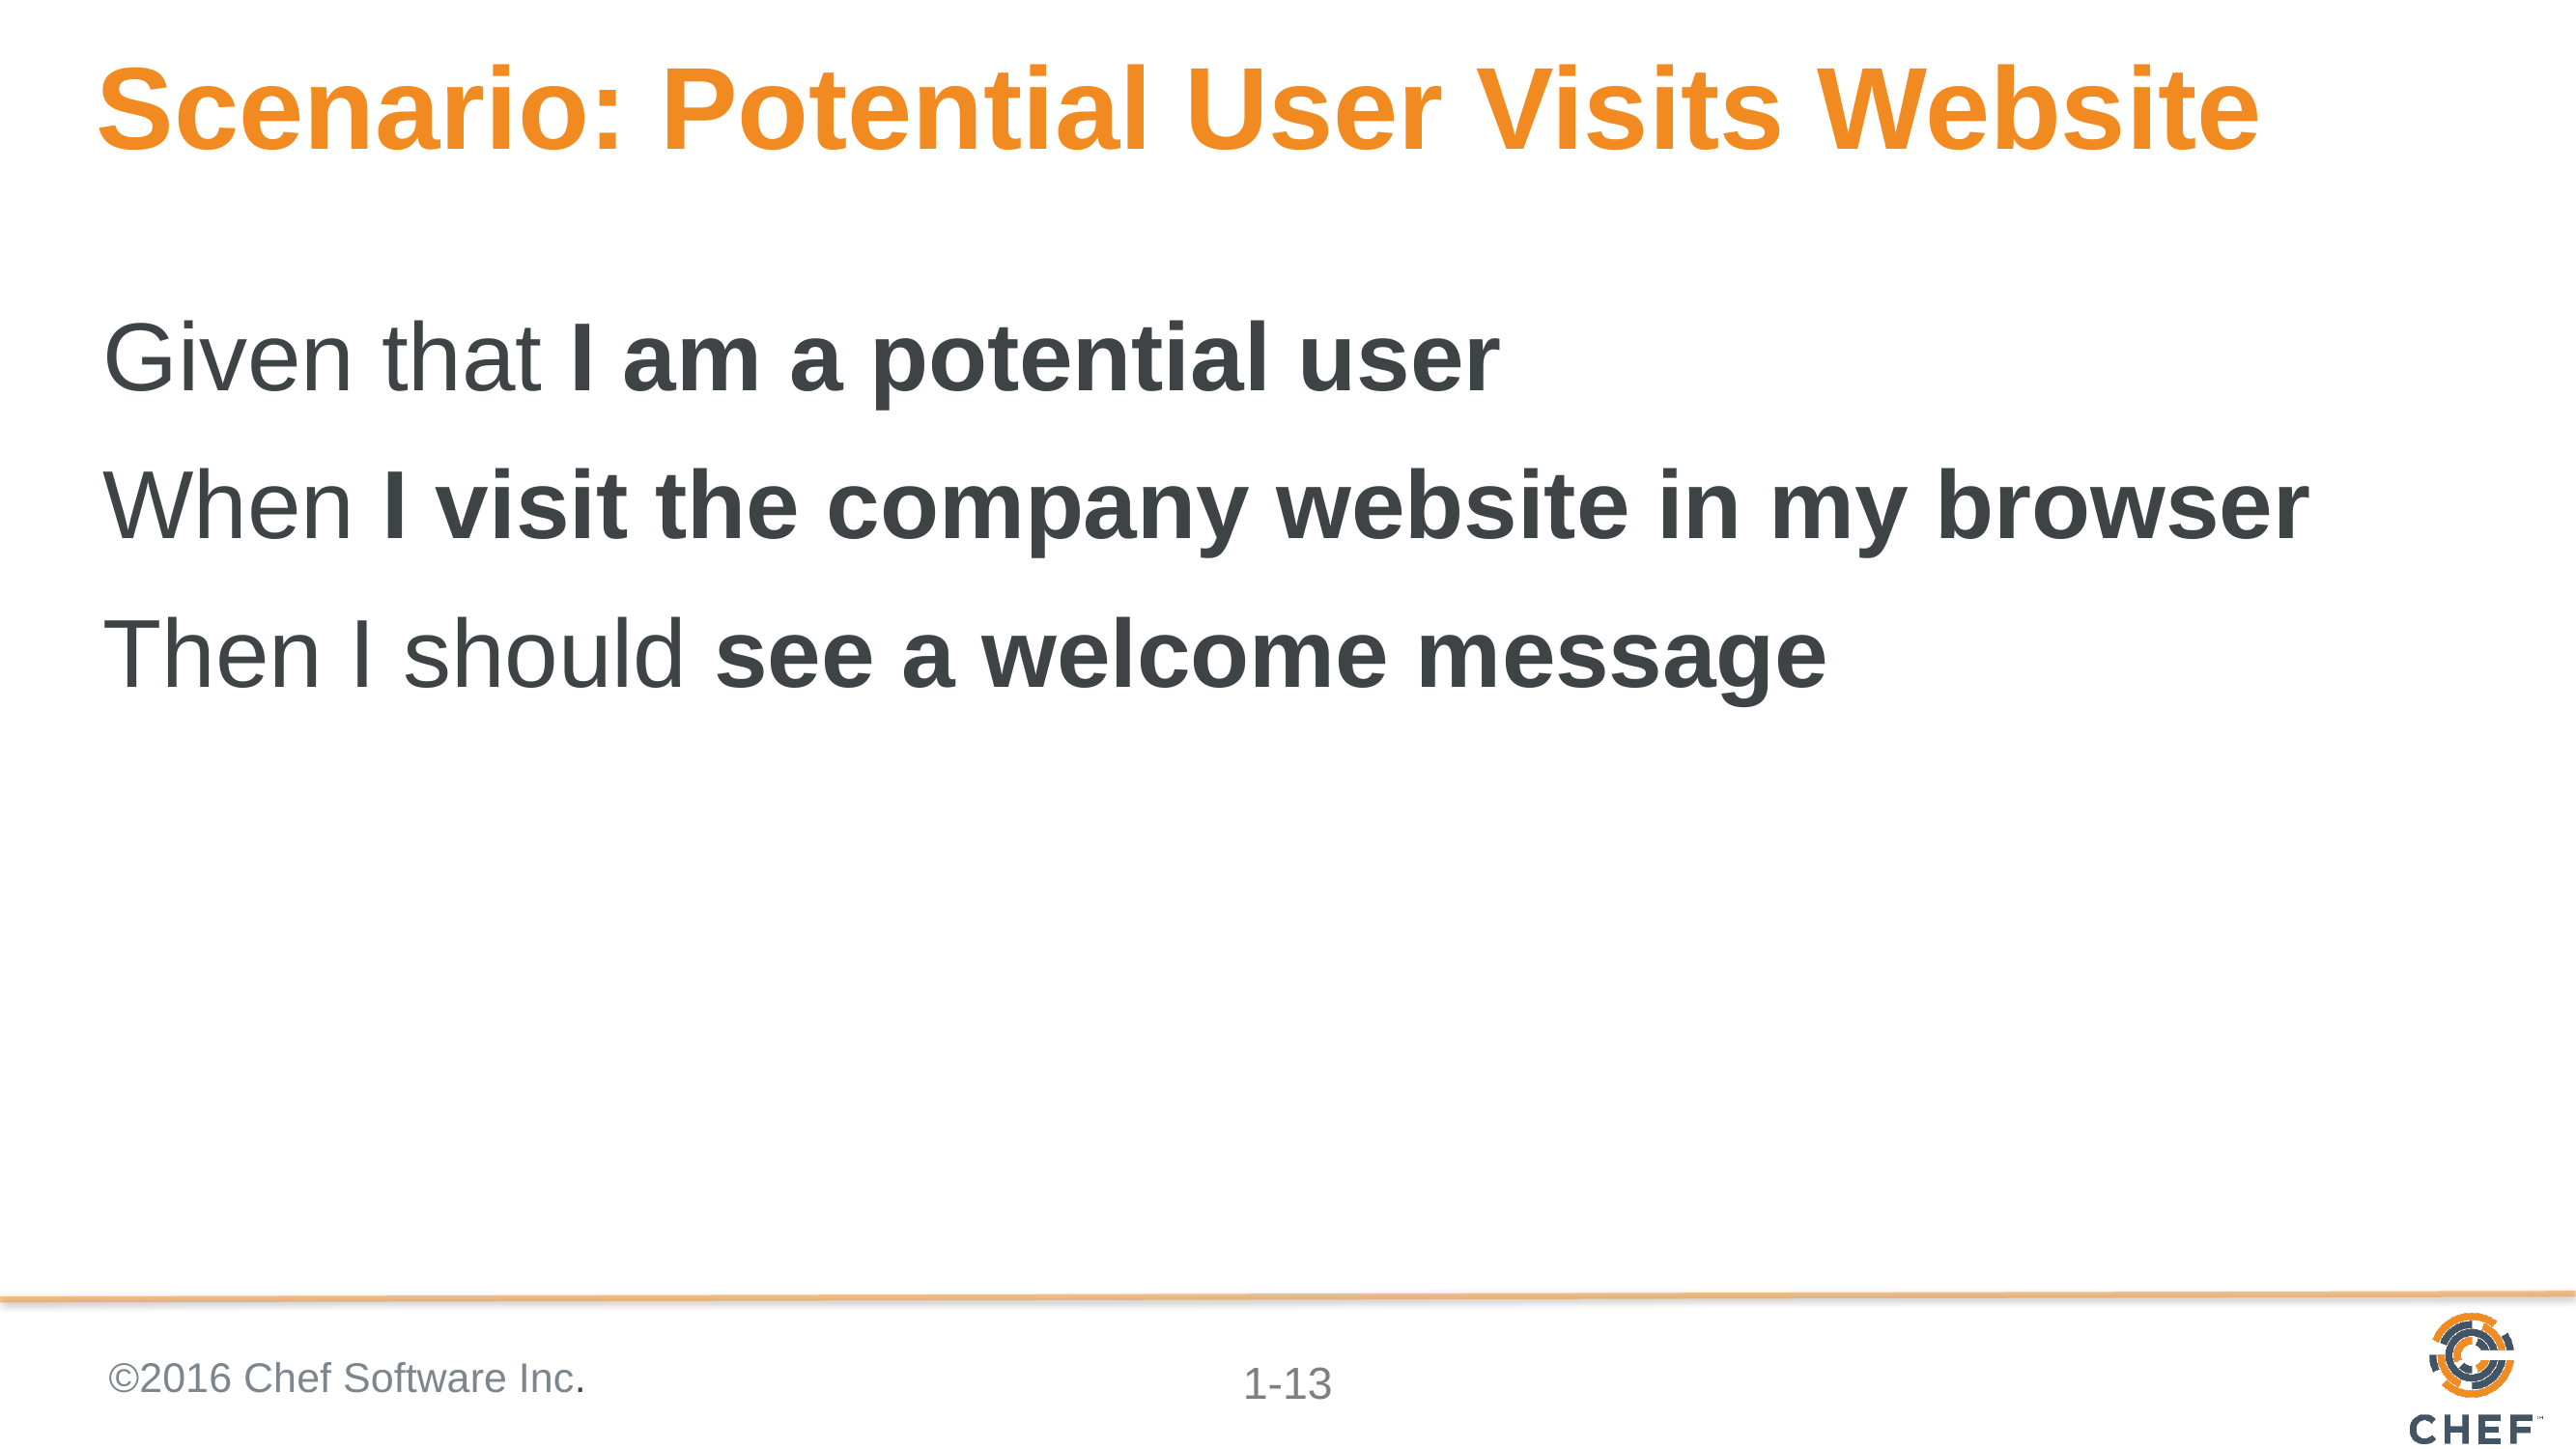

# Scenario: Potential User Visits Website
Given that I am a potential user
When I visit the company website in my browser
Then I should see a welcome message